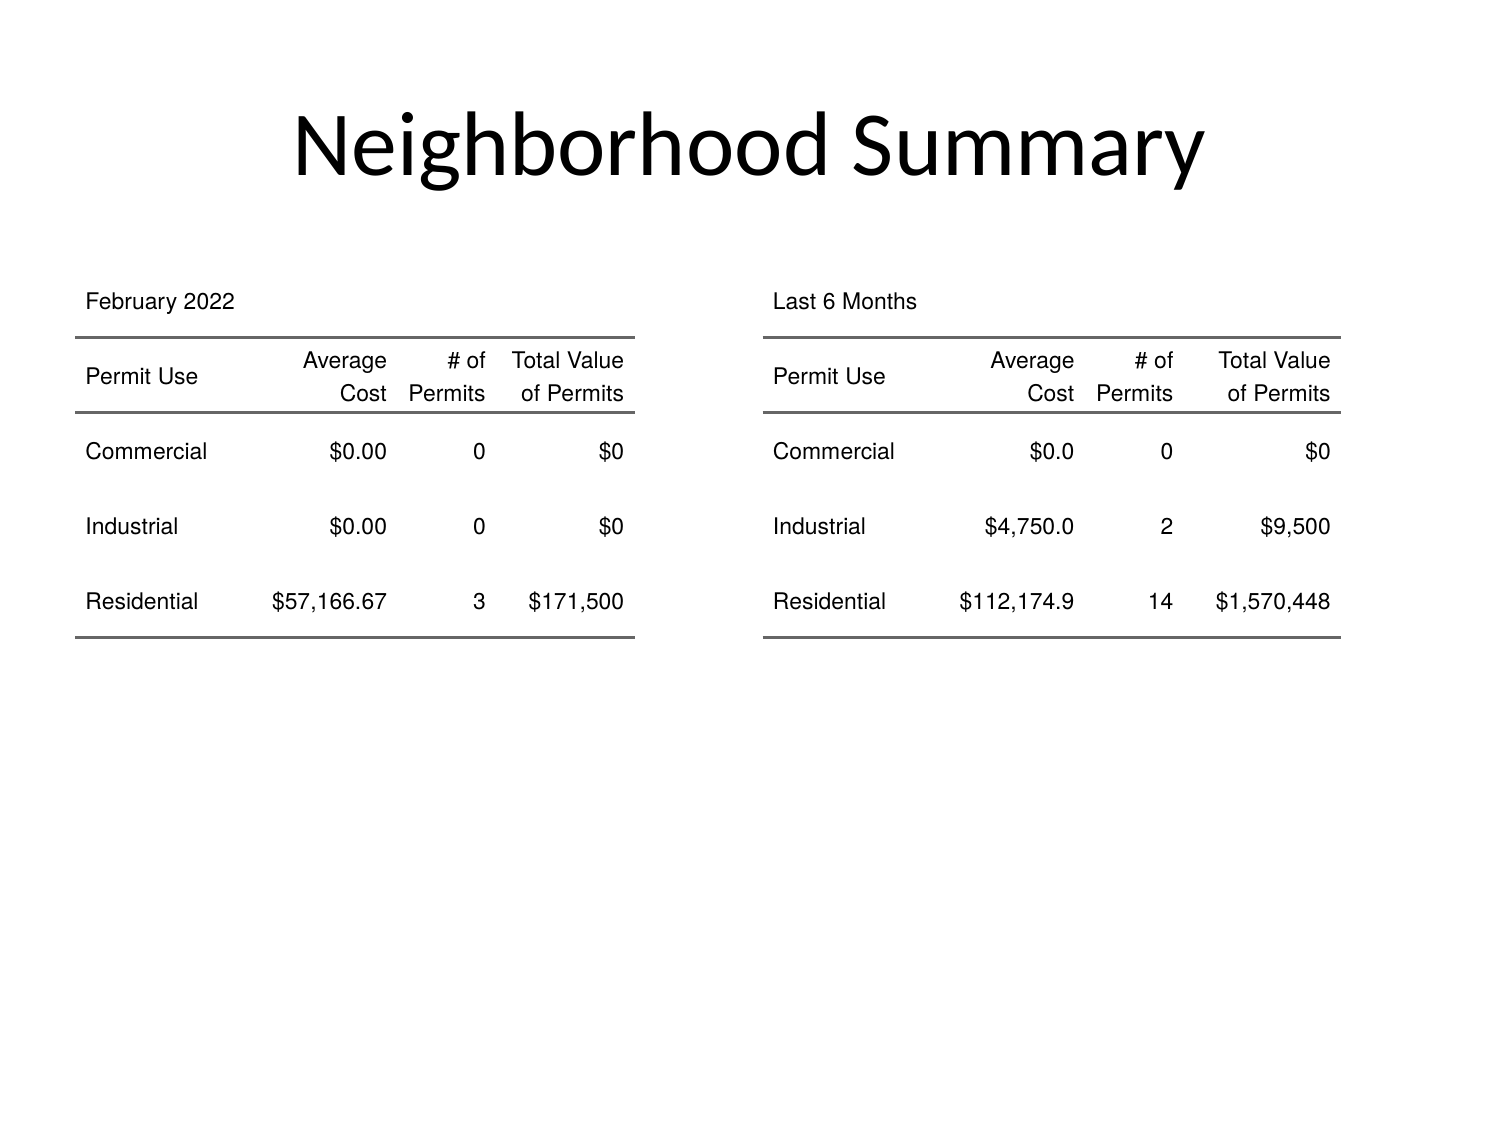

# Neighborhood Summary
| February 2022 | February 2022 | February 2022 | February 2022 |
| --- | --- | --- | --- |
| Permit Use | Average Cost | # of Permits | Total Value of Permits |
| Commercial | $0.00 | 0 | $0 |
| Industrial | $0.00 | 0 | $0 |
| Residential | $57,166.67 | 3 | $171,500 |
| Last 6 Months | Last 6 Months | Last 6 Months | Last 6 Months |
| --- | --- | --- | --- |
| Permit Use | Average Cost | # of Permits | Total Value of Permits |
| Commercial | $0.0 | 0 | $0 |
| Industrial | $4,750.0 | 2 | $9,500 |
| Residential | $112,174.9 | 14 | $1,570,448 |